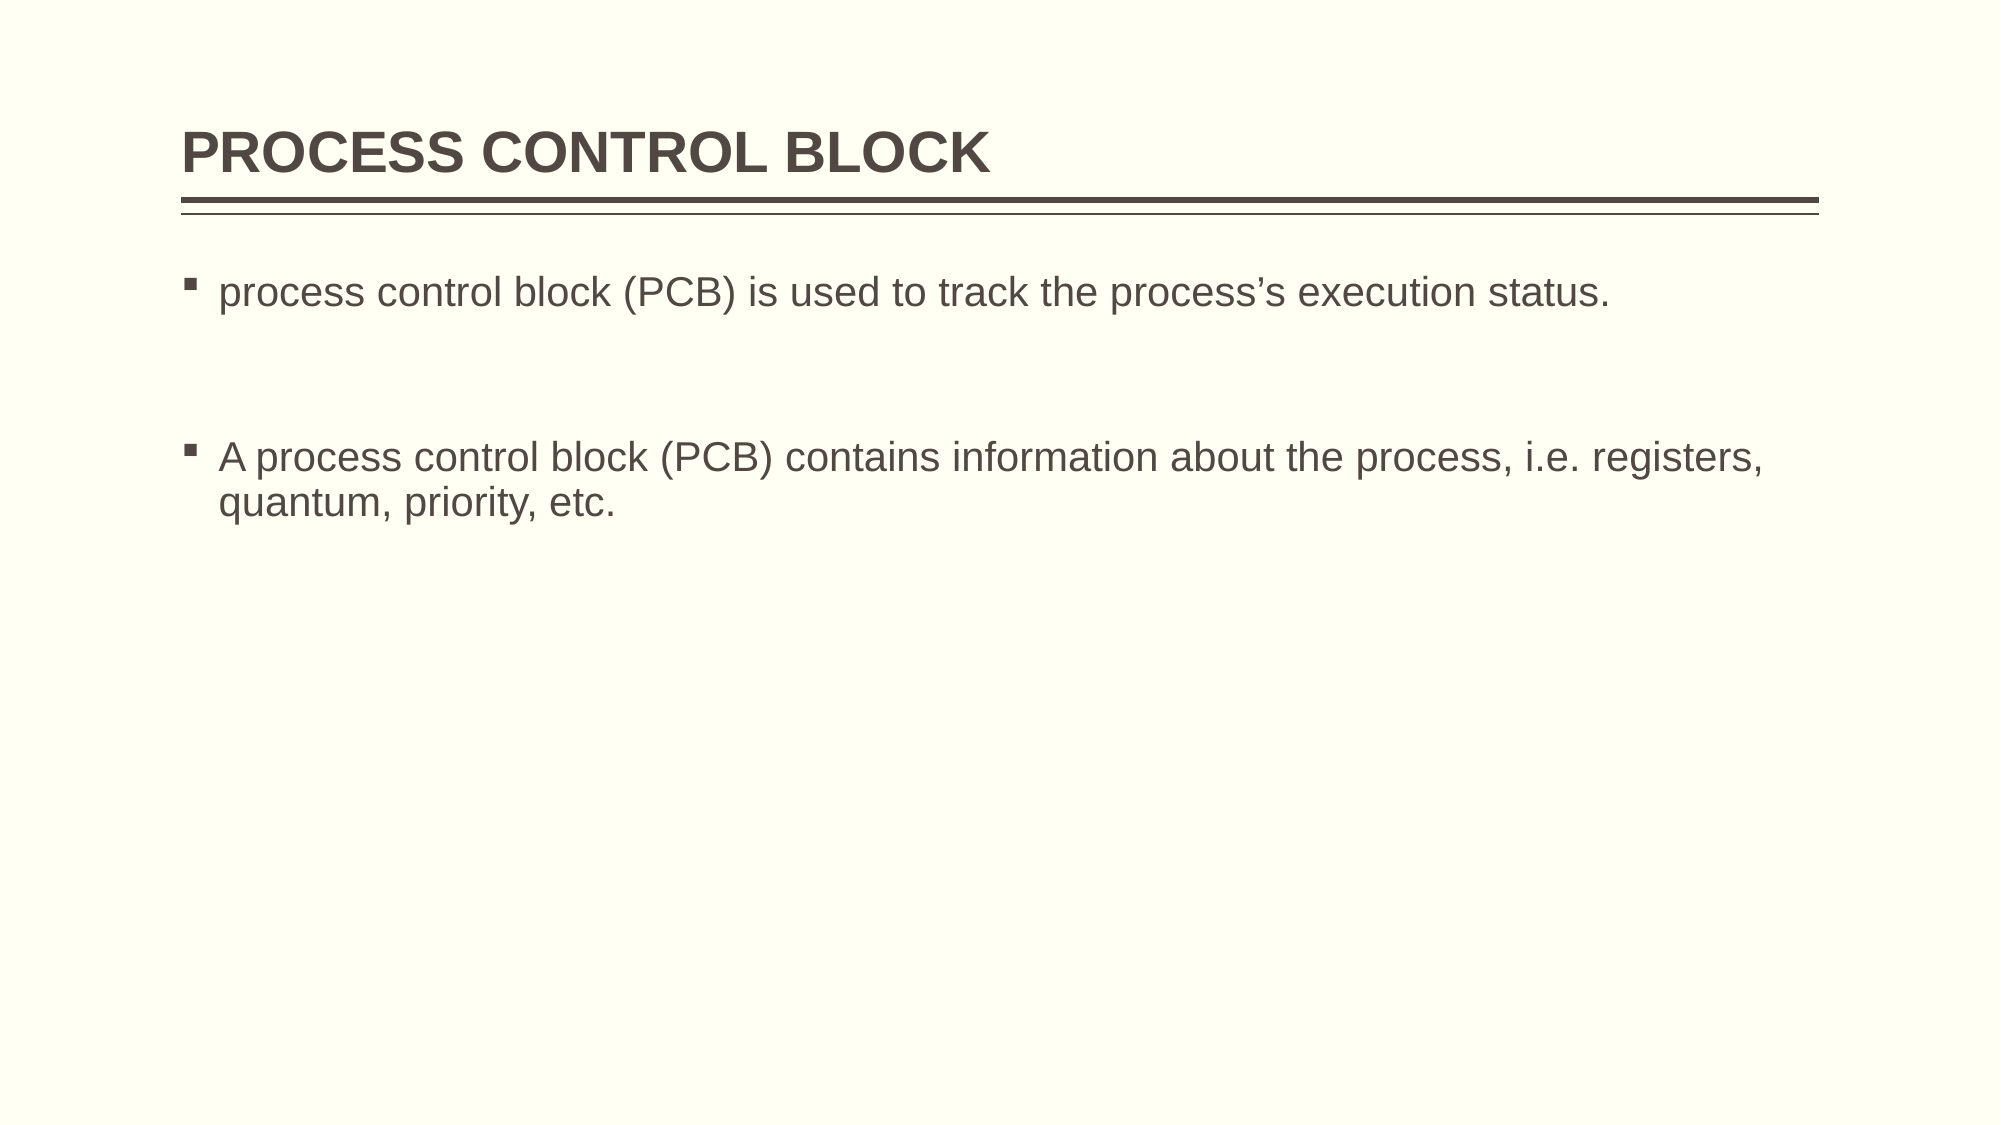

# PROCESS CONTROL BLOCK
process control block (PCB) is used to track the process’s execution status.

A process control block (PCB) contains information about the process, i.e. registers, quantum, priority, etc.